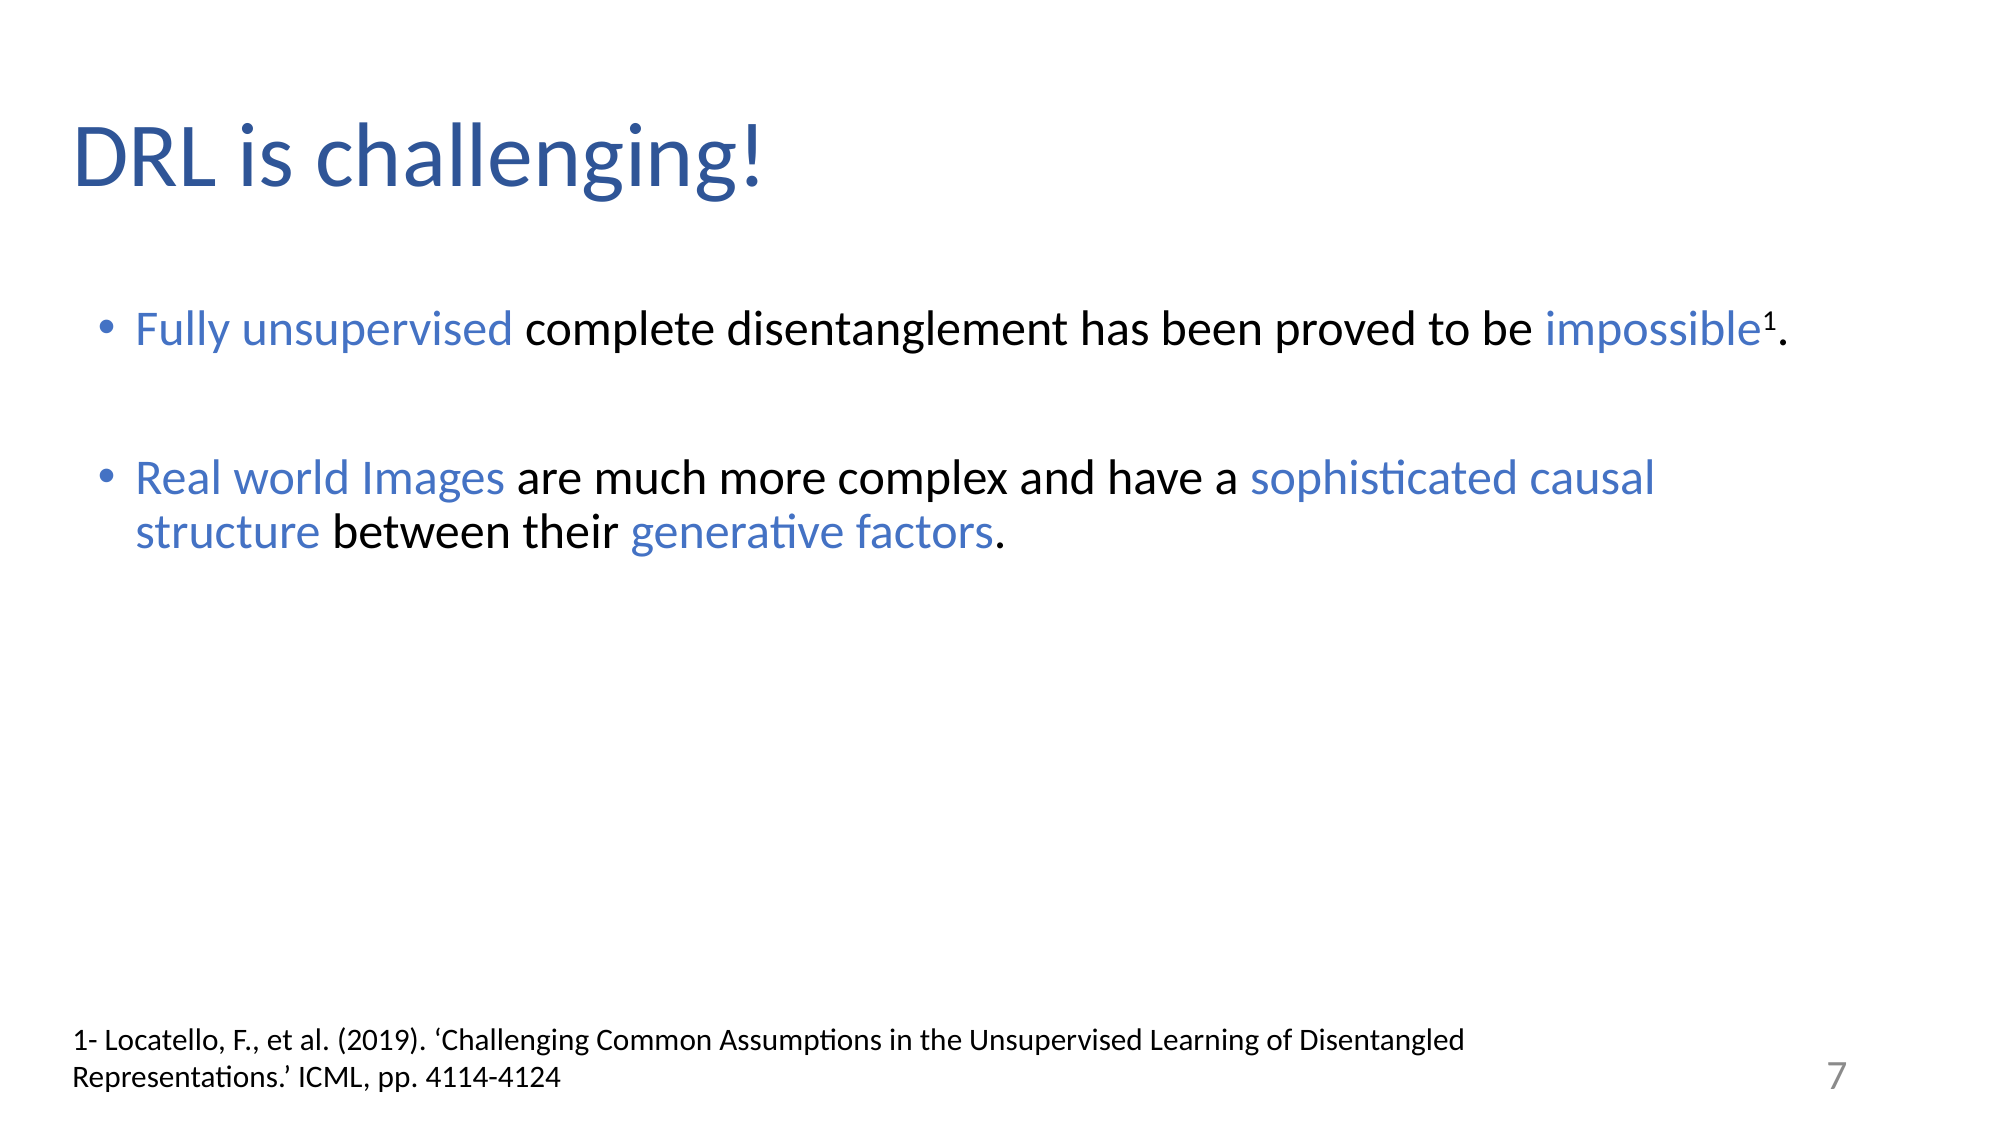

# DRL is challenging!
Fully unsupervised complete disentanglement has been proved to be impossible1.

Real world Images are much more complex and have a sophisticated causal structure between their generative factors.

1- Locatello, F., et al. (2019). ‘Challenging Common Assumptions in the Unsupervised Learning of Disentangled Representations.’ ICML, pp. 4114-4124
7